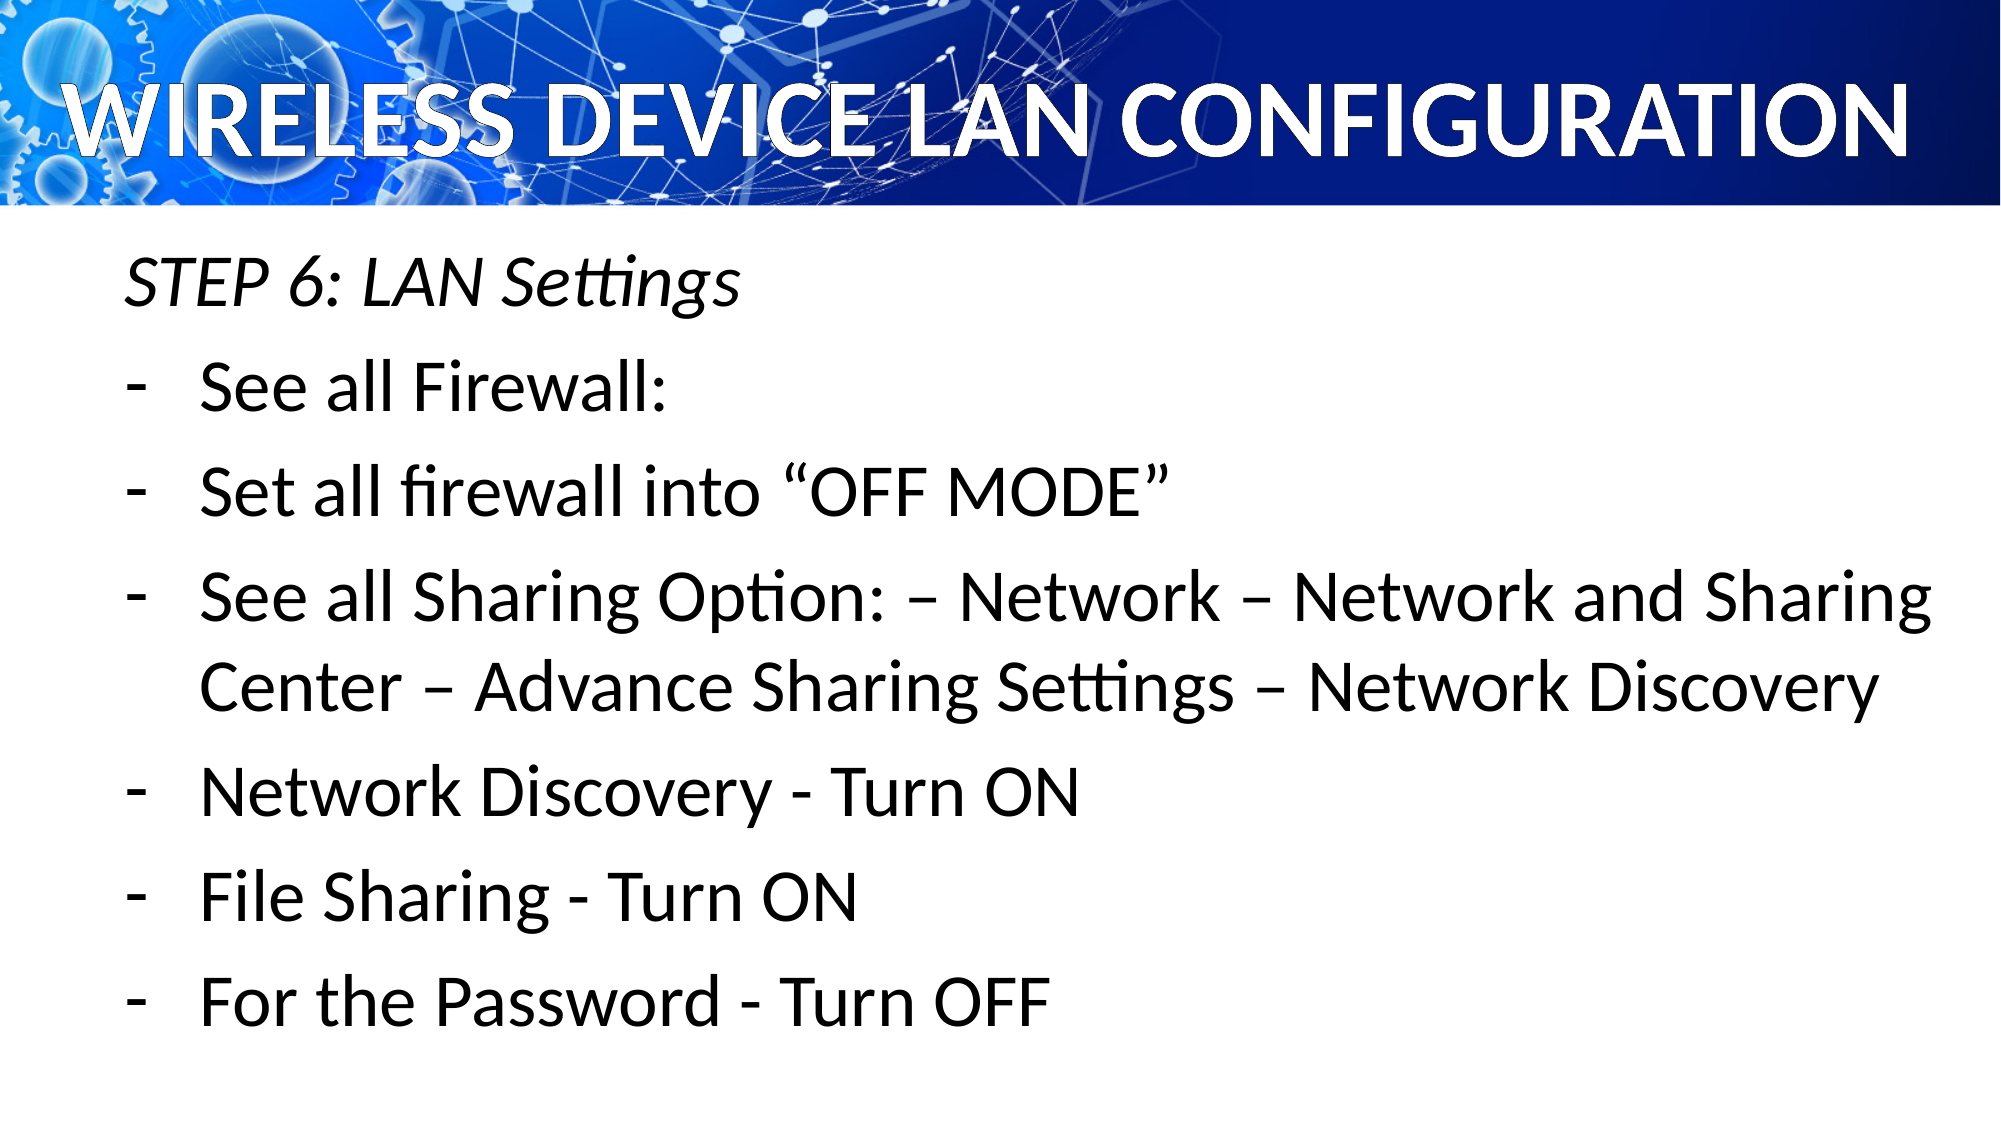

# WIRELESS DEVICE LAN CONFIGURATION
STEP 6: LAN Settings
See all Firewall:
Set all firewall into “OFF MODE”
See all Sharing Option: – Network – Network and Sharing Center – Advance Sharing Settings – Network Discovery
Network Discovery - Turn ON
File Sharing - Turn ON
For the Password - Turn OFF